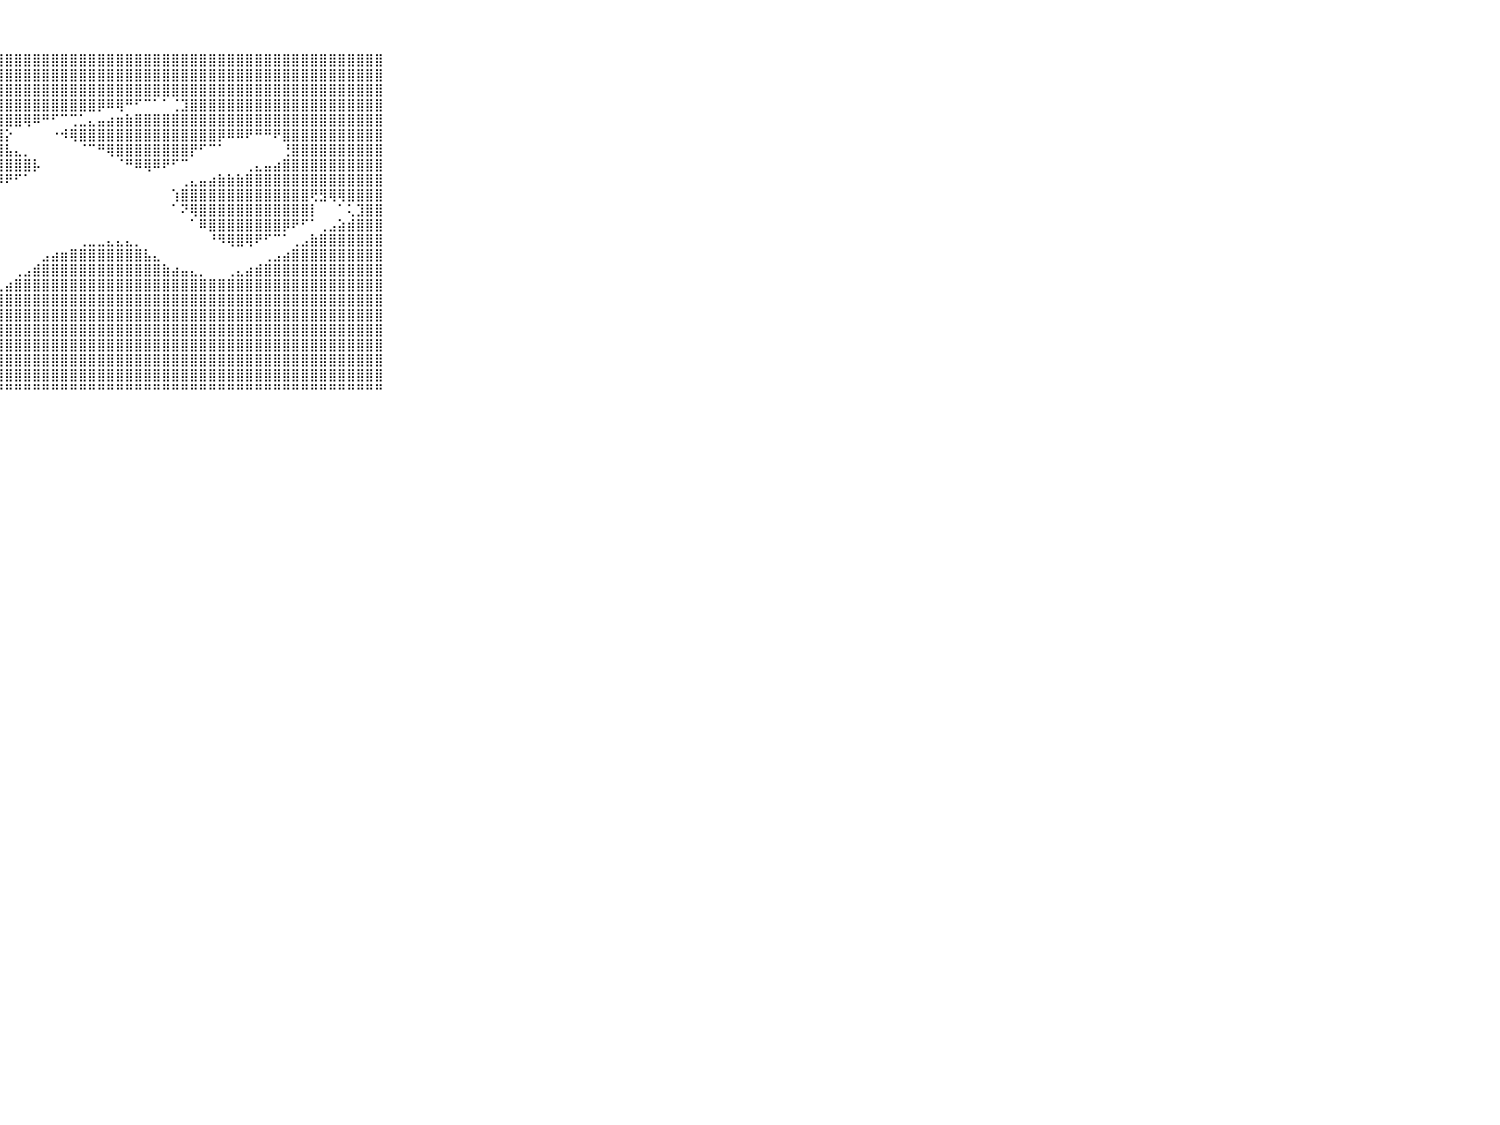

⠀⠀⠀⠀⠀⠀⠀⠀⠀⠀⠀⣾⣿⣿⣿⣿⣿⣿⣿⣿⣿⣿⣿⣿⣿⣿⣿⣿⣿⣿⣿⣿⣿⣿⣿⣿⣿⣿⣿⣿⣿⣿⣿⣿⣿⣿⣿⣿⣿⣿⣿⣿⣿⣿⣿⣿⣿⣿⣿⣿⣿⣿⣿⣿⣿⣿⣿⣿⣿⠀⠀⠀⠀⠀⠀⠀⠀⠀⠀⠀⠀
⠀⠀⠀⠀⠀⠀⠀⠀⠀⠀⠀⣿⣿⣿⣿⣿⣿⣿⣿⣿⣿⣿⣿⣿⣿⣿⣿⣿⣿⣿⣿⣿⣿⣿⣿⣿⣿⣿⣿⣿⣿⣿⣿⣿⣿⣿⣿⣿⣿⣿⣿⣿⣿⣿⣿⣿⣿⣿⣿⣿⣿⣿⣿⣿⣿⣿⣿⣿⣿⠀⠀⠀⠀⠀⠀⠀⠀⠀⠀⠀⠀
⠀⠀⠀⠀⠀⠀⠀⠀⠀⠀⠀⣿⣿⣿⣿⣿⣿⣿⣿⣿⣿⣿⣿⣿⣿⣿⣿⣿⣿⣿⣿⣿⣿⣿⣿⣿⣿⣿⣿⣿⣿⣿⣿⣿⣿⣿⣿⣿⣿⣿⣿⣿⣿⣿⣿⣿⣿⣿⣿⣿⣿⣿⣿⣿⣿⣿⣿⣿⣿⠀⠀⠀⠀⠀⠀⠀⠀⠀⠀⠀⠀
⠀⠀⠀⠀⠀⠀⠀⠀⠀⠀⠀⣿⣿⣿⣿⣿⣿⣿⣿⣿⣿⣿⣿⣿⣿⣿⣿⣿⣿⣿⣿⣿⣿⣿⣿⣿⣿⣿⡿⠿⢿⠛⠋⠉⠁⠁⢈⣹⣿⣿⣿⣿⣿⣿⣿⣿⣿⣿⣿⣿⣿⣿⣿⣿⣿⣿⣿⣿⣿⠀⠀⠀⠀⠀⠀⠀⠀⠀⠀⠀⠀
⠀⠀⠀⠀⠀⠀⠀⠀⠀⠀⠀⣿⣿⣿⣿⣿⣿⣿⣿⣿⣿⣿⣿⣿⣿⣿⣿⣿⣿⣿⢿⠿⠛⠋⠉⢉⣁⣄⣤⣴⣶⣷⣿⣿⣿⣿⣿⣿⣿⣿⣿⣿⣿⣿⣿⣿⣿⣿⣿⣿⣿⣿⣿⣿⣿⣿⣿⣿⣿⠀⠀⠀⠀⠀⠀⠀⠀⠀⠀⠀⠀
⠀⠀⠀⠀⠀⠀⠀⠀⠀⠀⠀⣿⣿⣿⣿⣿⣿⣿⣿⣿⣿⣿⣿⣿⣿⣿⣿⣿⡕⠀⠀⠀⠀⠐⠺⢿⣿⣿⣿⣿⣿⣿⣿⣿⣿⣿⣿⣿⣿⣿⣿⡿⠿⠿⠟⠛⠛⠟⣿⣿⣿⣿⣿⣿⣿⣿⣿⣿⣿⠀⠀⠀⠀⠀⠀⠀⠀⠀⠀⠀⠀
⠀⠀⠀⠀⠀⠀⠀⠀⠀⠀⠀⣿⣿⣿⣿⣿⣿⣿⣿⣿⣿⣿⣿⣿⣿⣿⣿⣿⣧⣄⡀⠀⠀⠀⠀⠀⠈⠉⠛⢿⣿⣿⣿⣿⣿⣿⣿⣿⡟⠋⠉⠁⠀⠀⠀⠀⠀⠀⢘⣿⣿⣿⣿⣿⣿⣿⣿⣿⣿⠀⠀⠀⠀⠀⠀⠀⠀⠀⠀⠀⠀
⠀⠀⠀⠀⠀⠀⠀⠀⠀⠀⠀⣿⣿⣿⣿⣿⣿⣿⣿⣿⣿⣿⣿⣿⣿⣿⣿⣿⣿⣿⣿⡧⠀⠀⠀⠀⠀⠀⠀⠀⠈⠛⠿⢿⠿⠟⠋⠉⠀⠀⠀⠀⠀⠀⢀⣄⣤⣴⣿⣿⣿⣿⣿⣿⣿⣿⣿⣿⣿⠀⠀⠀⠀⠀⠀⠀⠀⠀⠀⠀⠀
⠀⠀⠀⠀⠀⠀⠀⠀⠀⠀⠀⣿⣿⣿⣿⣿⣿⣿⣿⣿⣿⣿⣿⣿⣿⣿⣿⠿⠟⠋⠁⠀⠀⠀⠀⠀⠀⠀⠀⠀⠀⠀⠀⠀⠀⠀⠀⢀⣄⣤⣴⣷⣷⣷⣿⣿⣿⣿⣿⣿⣿⣿⣿⣿⣿⣿⣿⣿⣿⠀⠀⠀⠀⠀⠀⠀⠀⠀⠀⠀⠀
⠀⠀⠀⠀⠀⠀⠀⠀⠀⠀⠀⠟⠛⠛⠛⠛⠛⠛⠛⠛⠛⠛⠛⠛⠙⠁⠀⠀⠀⠀⠀⠀⠀⠀⠀⠀⠀⠀⠀⠀⠀⠀⠀⠀⠀⠀⢱⣿⣿⣿⣿⣿⣿⣿⣿⣿⣿⣿⣿⣿⣿⢟⣻⢿⢿⣿⣿⣿⣿⠀⠀⠀⠀⠀⠀⠀⠀⠀⠀⠀⠀
⠀⠀⠀⠀⠀⠀⠀⠀⠀⠀⠀⠀⠀⠀⠀⠀⠀⠀⠀⠀⠀⠀⠀⠀⠀⠀⠀⠀⠀⠀⠀⠀⠀⠀⠀⠀⠀⠀⠀⠀⠀⠀⠀⠀⠀⠀⠁⠝⢿⣿⣿⣿⣿⣿⣿⣿⣿⣿⣿⣿⣿⡇⠀⠀⠁⢅⣹⣿⣿⠀⠀⠀⠀⠀⠀⠀⠀⠀⠀⠀⠀
⠀⠀⠀⠀⠀⠀⠀⠀⠀⠀⠀⠀⠀⠀⠀⠀⠀⠀⠀⠀⠀⠀⠀⠀⠀⠀⠀⠀⠀⠀⠀⠀⠀⠀⠀⠀⠀⠀⠀⠀⠀⠀⠀⠀⠀⠀⠀⠀⠁⠿⣿⣿⣿⣿⣿⣿⣿⣿⡿⠟⠋⠁⢀⣠⣵⣾⣿⣿⣿⠀⠀⠀⠀⠀⠀⠀⠀⠀⠀⠀⠀
⠀⠀⠀⠀⠀⠀⠀⠀⠀⠀⠀⠀⠀⠀⠀⠀⠀⠀⠀⠀⠀⠀⠀⠀⠀⠀⠀⠀⠀⠀⠀⠀⠀⠀⠀⠀⢀⣀⣀⣄⣄⣄⡀⠀⠀⠀⠀⠀⠀⠀⠘⠻⢿⣿⢿⠟⠋⠉⠁⢀⣠⣷⣿⣿⣿⣿⣿⣿⣿⠀⠀⠀⠀⠀⠀⠀⠀⠀⠀⠀⠀
⠀⠀⠀⠀⠀⠀⠀⠀⠀⠀⠀⣶⣶⣶⣶⣶⡶⠐⠀⠀⠀⠀⠀⠀⠀⠀⠀⠀⠀⠀⠀⠀⣠⣴⣶⣿⣿⣿⣿⣿⣿⣿⣿⣧⣄⠀⠀⠀⠀⠀⠀⠀⠀⠀⠀⠀⢀⣠⣴⣿⣿⣿⣿⣿⣿⣿⣿⣿⣿⠀⠀⠀⠀⠀⠀⠀⠀⠀⠀⠀⠀
⠀⠀⠀⠀⠀⠀⠀⠀⠀⠀⠀⣿⣿⣿⣿⢟⠁⠀⠀⠀⠀⠀⠀⠀⠀⠀⠀⠀⠀⢀⣠⣾⣿⣿⣿⣿⣿⣿⣿⣿⣿⣿⣿⣿⣿⣷⣴⣤⣄⡀⠀⠀⢀⣄⣴⣾⣿⣿⣿⣿⣿⣿⣿⣿⣿⣿⣿⣿⣿⠀⠀⠀⠀⠀⠀⠀⠀⠀⠀⠀⠀
⠀⠀⠀⠀⠀⠀⠀⠀⠀⠀⠀⣿⣿⡿⠋⠀⠀⠀⠀⠀⠀⠀⠀⠀⠀⠀⠀⢀⣴⣿⣿⣿⣿⣿⣿⣿⣿⣿⣿⣿⣿⣿⣿⣿⣿⣿⣿⣿⣿⣿⣿⣿⣿⣿⣿⣿⣿⣿⣿⣿⣿⣿⣿⣿⣿⣿⣿⣿⣿⠀⠀⠀⠀⠀⠀⠀⠀⠀⠀⠀⠀
⠀⠀⠀⠀⠀⠀⠀⠀⠀⠀⠀⣿⡿⠁⠀⠀⠀⠀⠀⠀⠀⠀⠀⠀⠀⢀⣴⣿⣿⣿⣿⣿⣿⣿⣿⣿⣿⣿⣿⣿⣿⣿⣿⣿⣿⣿⣿⣿⣿⣿⣿⣿⣿⣿⣿⣿⣿⣿⣿⣿⣿⣿⣿⣿⣿⣿⣿⣿⣿⠀⠀⠀⠀⠀⠀⠀⠀⠀⠀⠀⠀
⠀⠀⠀⠀⠀⠀⠀⠀⠀⠀⠀⠋⠀⠀⠀⠀⠀⠀⠀⠀⠀⠀⠀⣠⣴⣿⣿⣿⣿⣿⣿⣿⣿⣿⣿⣿⣿⣿⣿⣿⣿⣿⣿⣿⣿⣿⣿⣿⣿⣿⣿⣿⣿⣿⣿⣿⣿⣿⣿⣿⣿⣿⣿⣿⣿⣿⣿⣿⣿⠀⠀⠀⠀⠀⠀⠀⠀⠀⠀⠀⠀
⠀⠀⠀⠀⠀⠀⠀⠀⠀⠀⠀⠀⠀⠀⠀⠀⠀⠀⠀⠀⢀⣴⣾⣿⣿⣿⣿⣿⣿⣿⣿⣿⣿⣿⣿⣿⣿⣿⣿⣿⣿⣿⣿⣿⣿⣿⣿⣿⣿⣿⣿⣿⣿⣿⣿⣿⣿⣿⣿⣿⣿⣿⣿⣿⣿⣿⣿⣿⣿⠀⠀⠀⠀⠀⠀⠀⠀⠀⠀⠀⠀
⠀⠀⠀⠀⠀⠀⠀⠀⠀⠀⠀⠀⠀⠀⠀⠀⠀⠀⣠⣴⣿⣿⣿⣿⣿⣿⣿⣿⣿⣿⣿⣿⣿⣿⣿⣿⣿⣿⣿⣿⣿⣿⣿⣿⣿⣿⣿⣿⣿⣿⣿⣿⣿⣿⣿⣿⣿⣿⣿⣿⣿⣿⣿⣿⣿⣿⣿⣿⣿⠀⠀⠀⠀⠀⠀⠀⠀⠀⠀⠀⠀
⠀⠀⠀⠀⠀⠀⠀⠀⠀⠀⠀⠀⠀⠀⢀⣠⣴⣿⣿⣿⣿⣿⣿⣿⣿⣿⣿⣿⣿⣿⣿⣿⣿⣿⣿⣿⣿⣿⣿⣿⣿⣿⣿⣿⣿⣿⣿⣿⣿⣿⣿⣿⣿⣿⣿⣿⣿⣿⣿⣿⣿⣿⣿⣿⣿⣿⣿⣿⣿⠀⠀⠀⠀⠀⠀⠀⠀⠀⠀⠀⠀
⠀⠀⠀⠀⠀⠀⠀⠀⠀⠀⠀⣤⣶⣿⣿⣿⣿⣿⣿⣿⣿⣿⣿⣿⣿⣿⣿⣿⣿⣿⣿⣿⣿⣿⣿⣿⣿⣿⣿⣿⣿⣿⣿⣿⣿⣿⣿⣿⣿⣿⣿⣿⣿⣿⣿⣿⣿⣿⣿⣿⣿⣿⣿⣿⣿⣿⣿⣿⣿⠀⠀⠀⠀⠀⠀⠀⠀⠀⠀⠀⠀
⠀⠀⠀⠀⠀⠀⠀⠀⠀⠀⠀⠛⠛⠛⠛⠛⠛⠛⠛⠛⠛⠛⠛⠛⠛⠛⠛⠛⠛⠛⠛⠛⠛⠛⠛⠛⠛⠛⠛⠛⠛⠛⠛⠛⠛⠛⠛⠛⠛⠛⠛⠛⠛⠛⠛⠛⠛⠛⠛⠛⠛⠛⠛⠛⠛⠛⠛⠛⠛⠀⠀⠀⠀⠀⠀⠀⠀⠀⠀⠀⠀